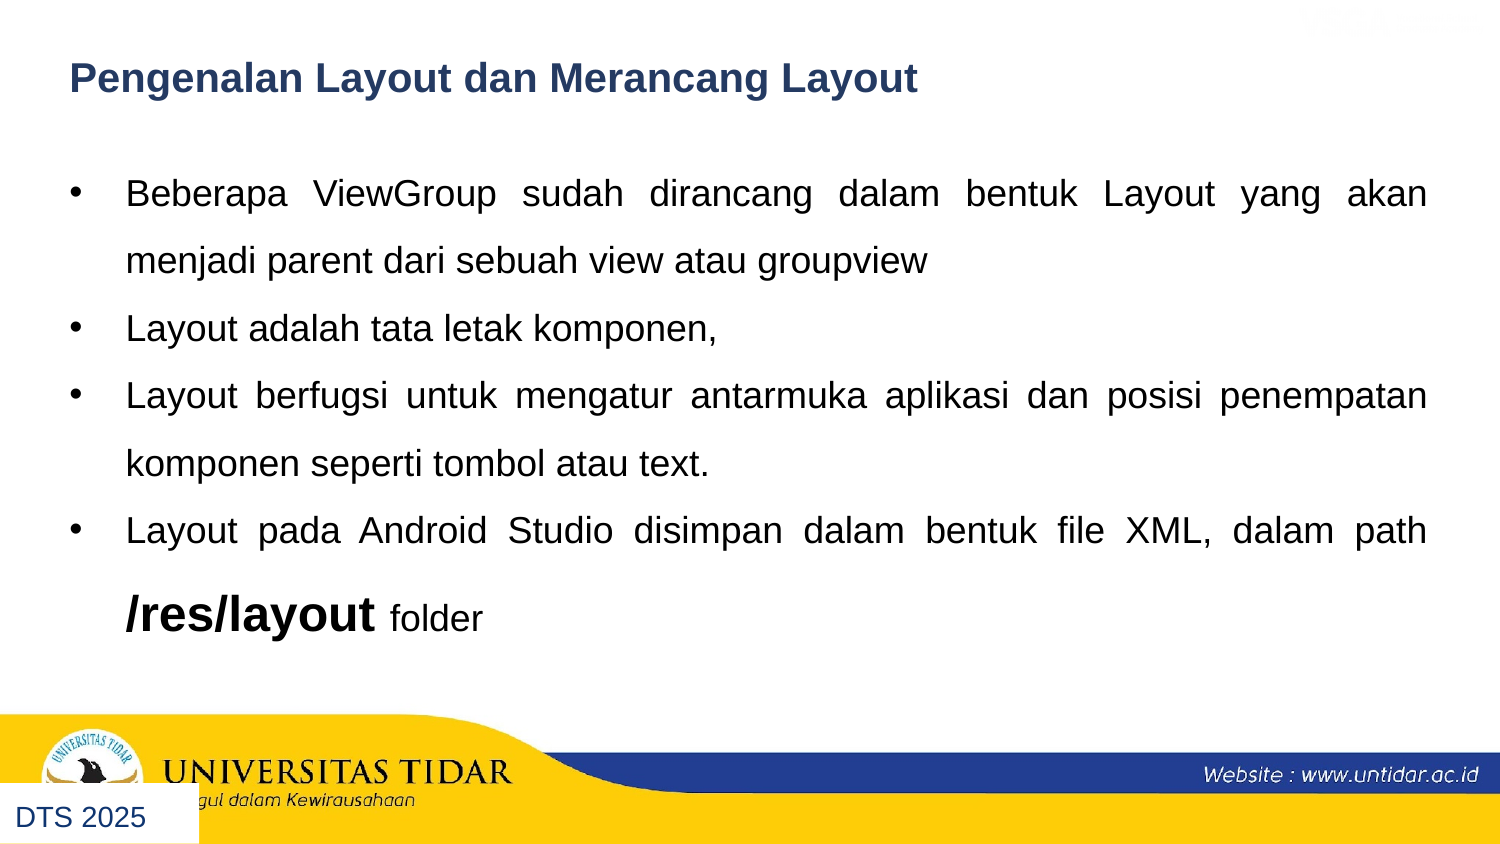

Pengenalan Layout dan Merancang Layout
Beberapa ViewGroup sudah dirancang dalam bentuk Layout yang akan menjadi parent dari sebuah view atau groupview
Layout adalah tata letak komponen,
Layout berfugsi untuk mengatur antarmuka aplikasi dan posisi penempatan komponen seperti tombol atau text.
Layout pada Android Studio disimpan dalam bentuk file XML, dalam path /res/layout folder
DTS 2025